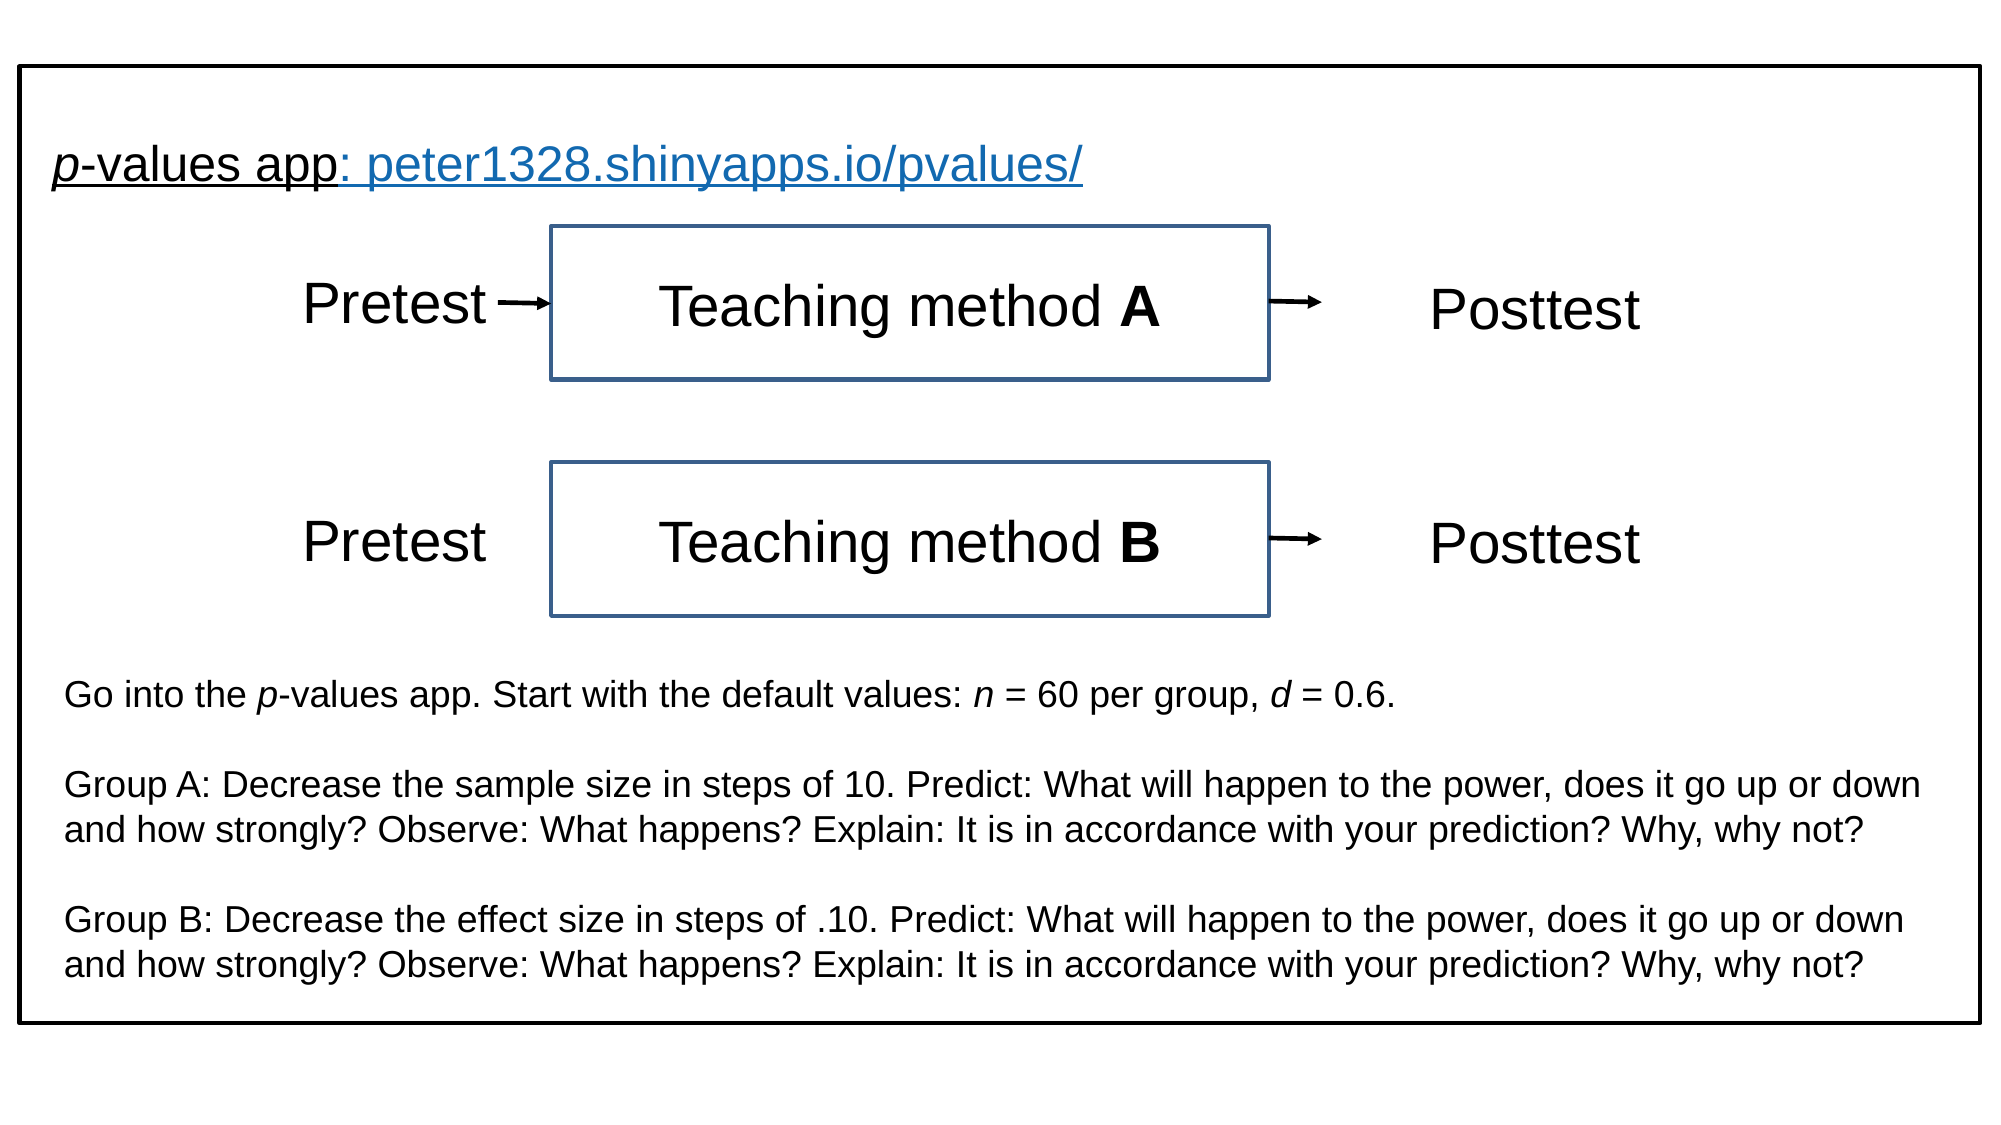

p-values app: peter1328.shinyapps.io/pvalues/
Teaching method A
Pretest
Posttest
Teaching method B
Pretest
Posttest
Go into the p-values app. Start with the default values: n = 60 per group, d = 0.6.

Group A: Decrease the sample size in steps of 10. Predict: What will happen to the power, does it go up or down and how strongly? Observe: What happens? Explain: It is in accordance with your prediction? Why, why not?

Group B: Decrease the effect size in steps of .10. Predict: What will happen to the power, does it go up or down and how strongly? Observe: What happens? Explain: It is in accordance with your prediction? Why, why not?